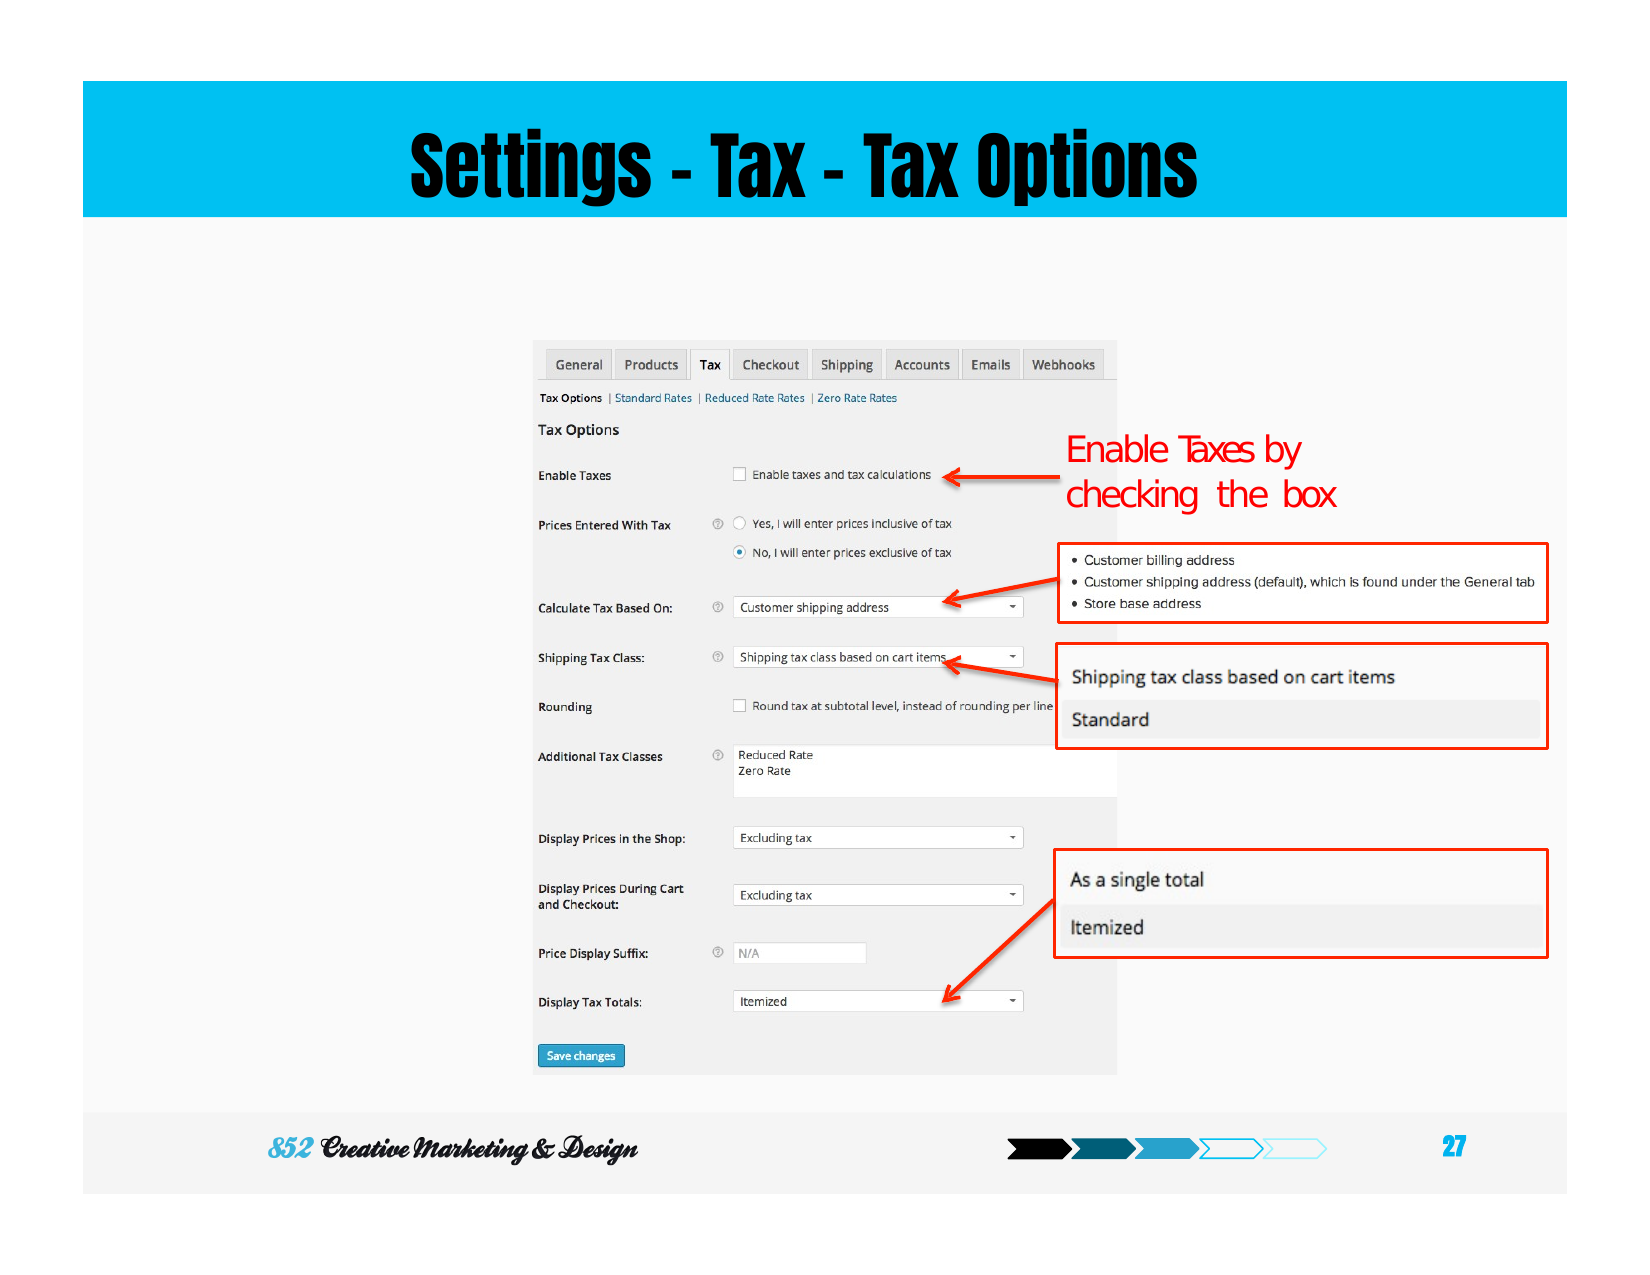

Settings – Tax – Tax Options

Enable Taxes by checking  the box

27